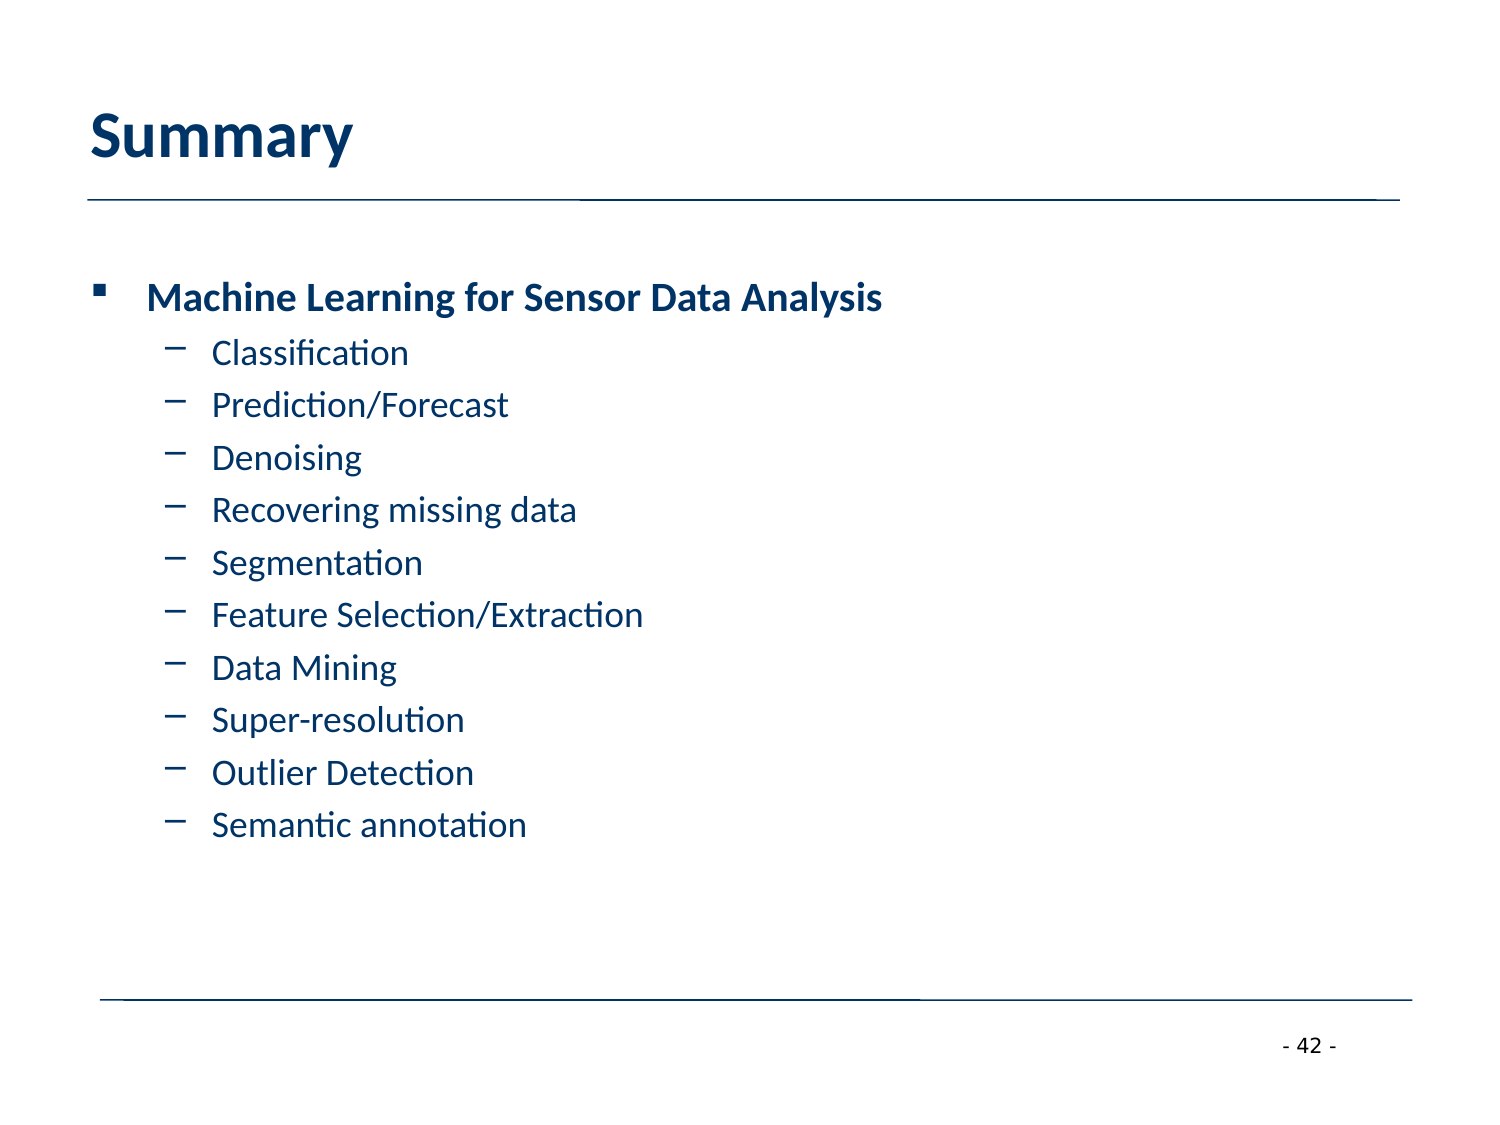

# Summary
Machine Learning for Sensor Data Analysis
Classification
Prediction/Forecast
Denoising
Recovering missing data
Segmentation
Feature Selection/Extraction
Data Mining
Super-resolution
Outlier Detection
Semantic annotation